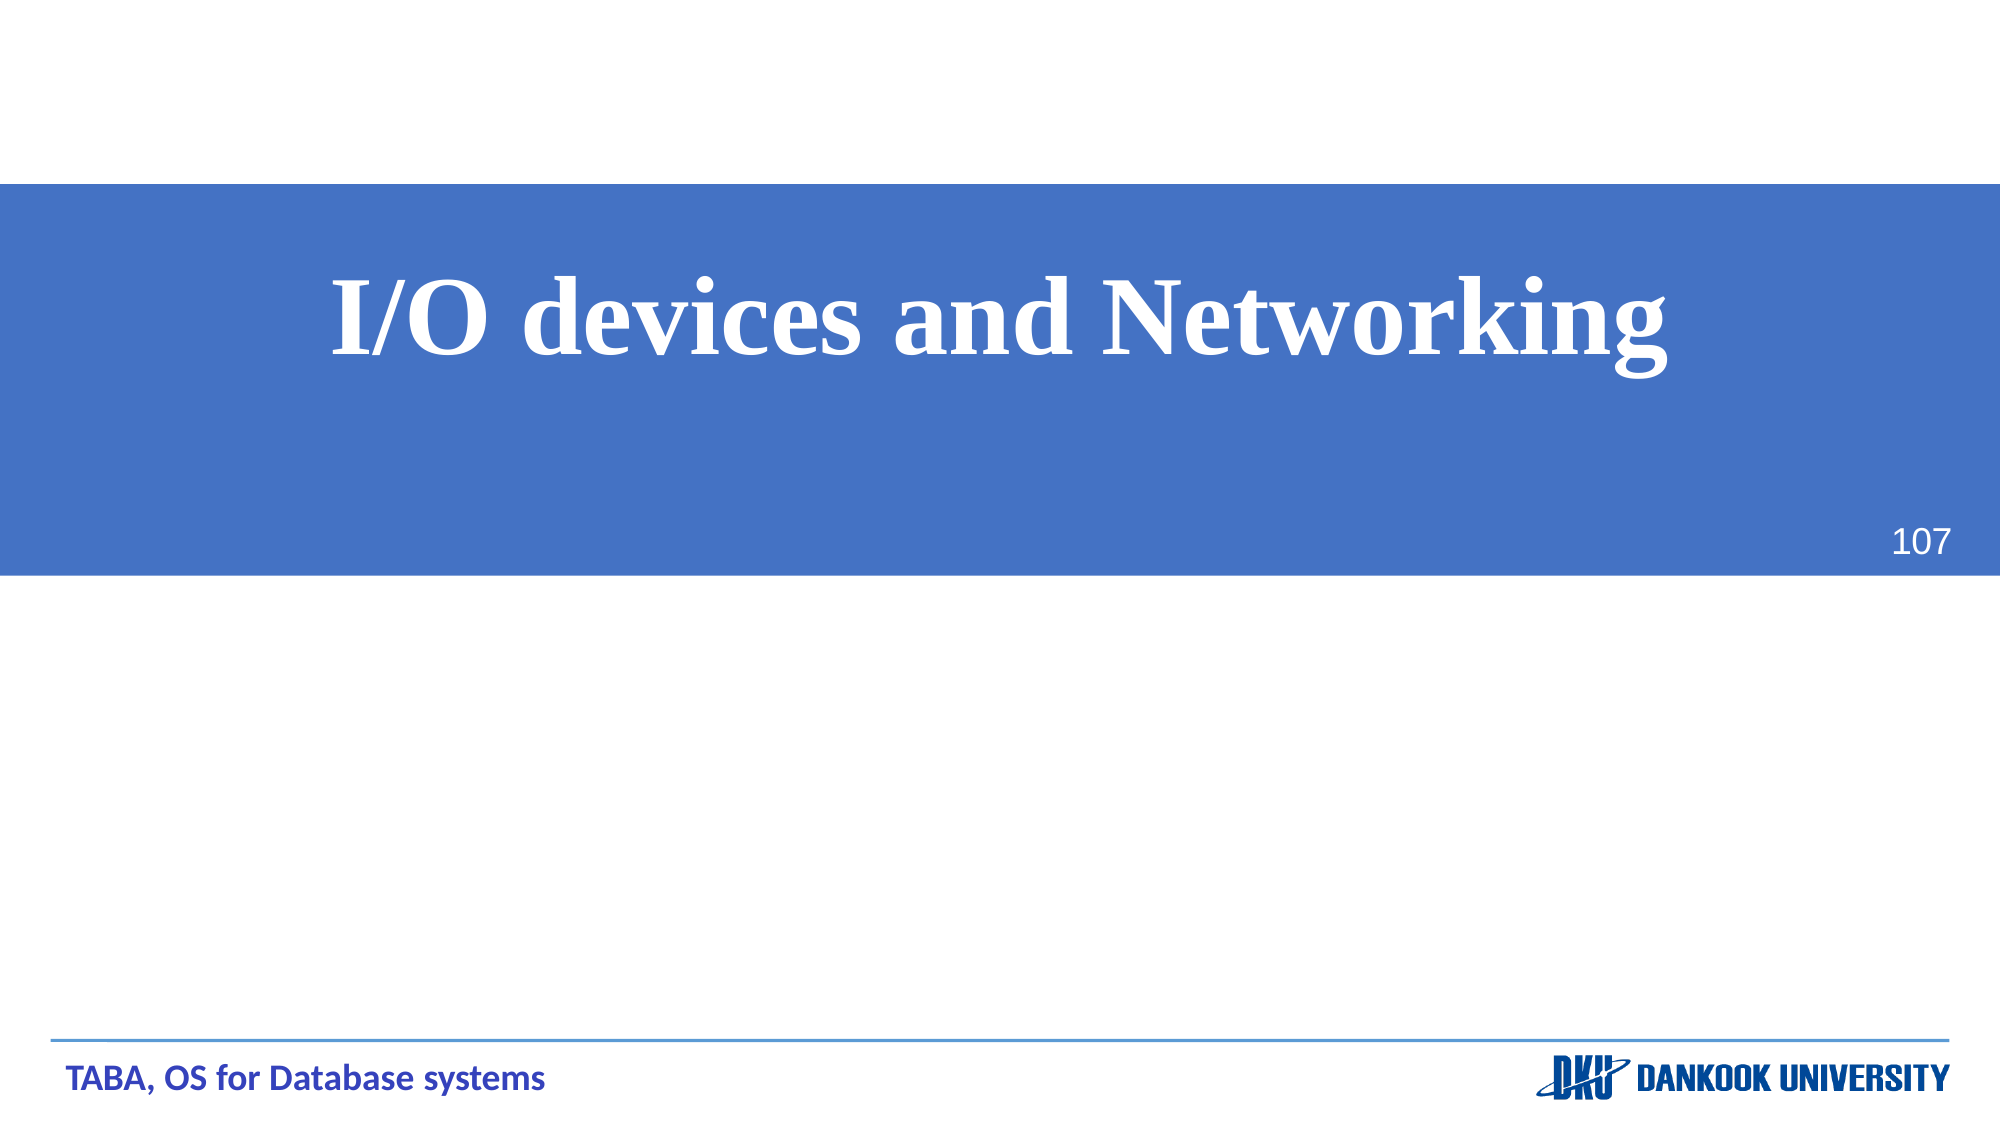

# I/O devices and Networking
107
TABA, OS for Database systems